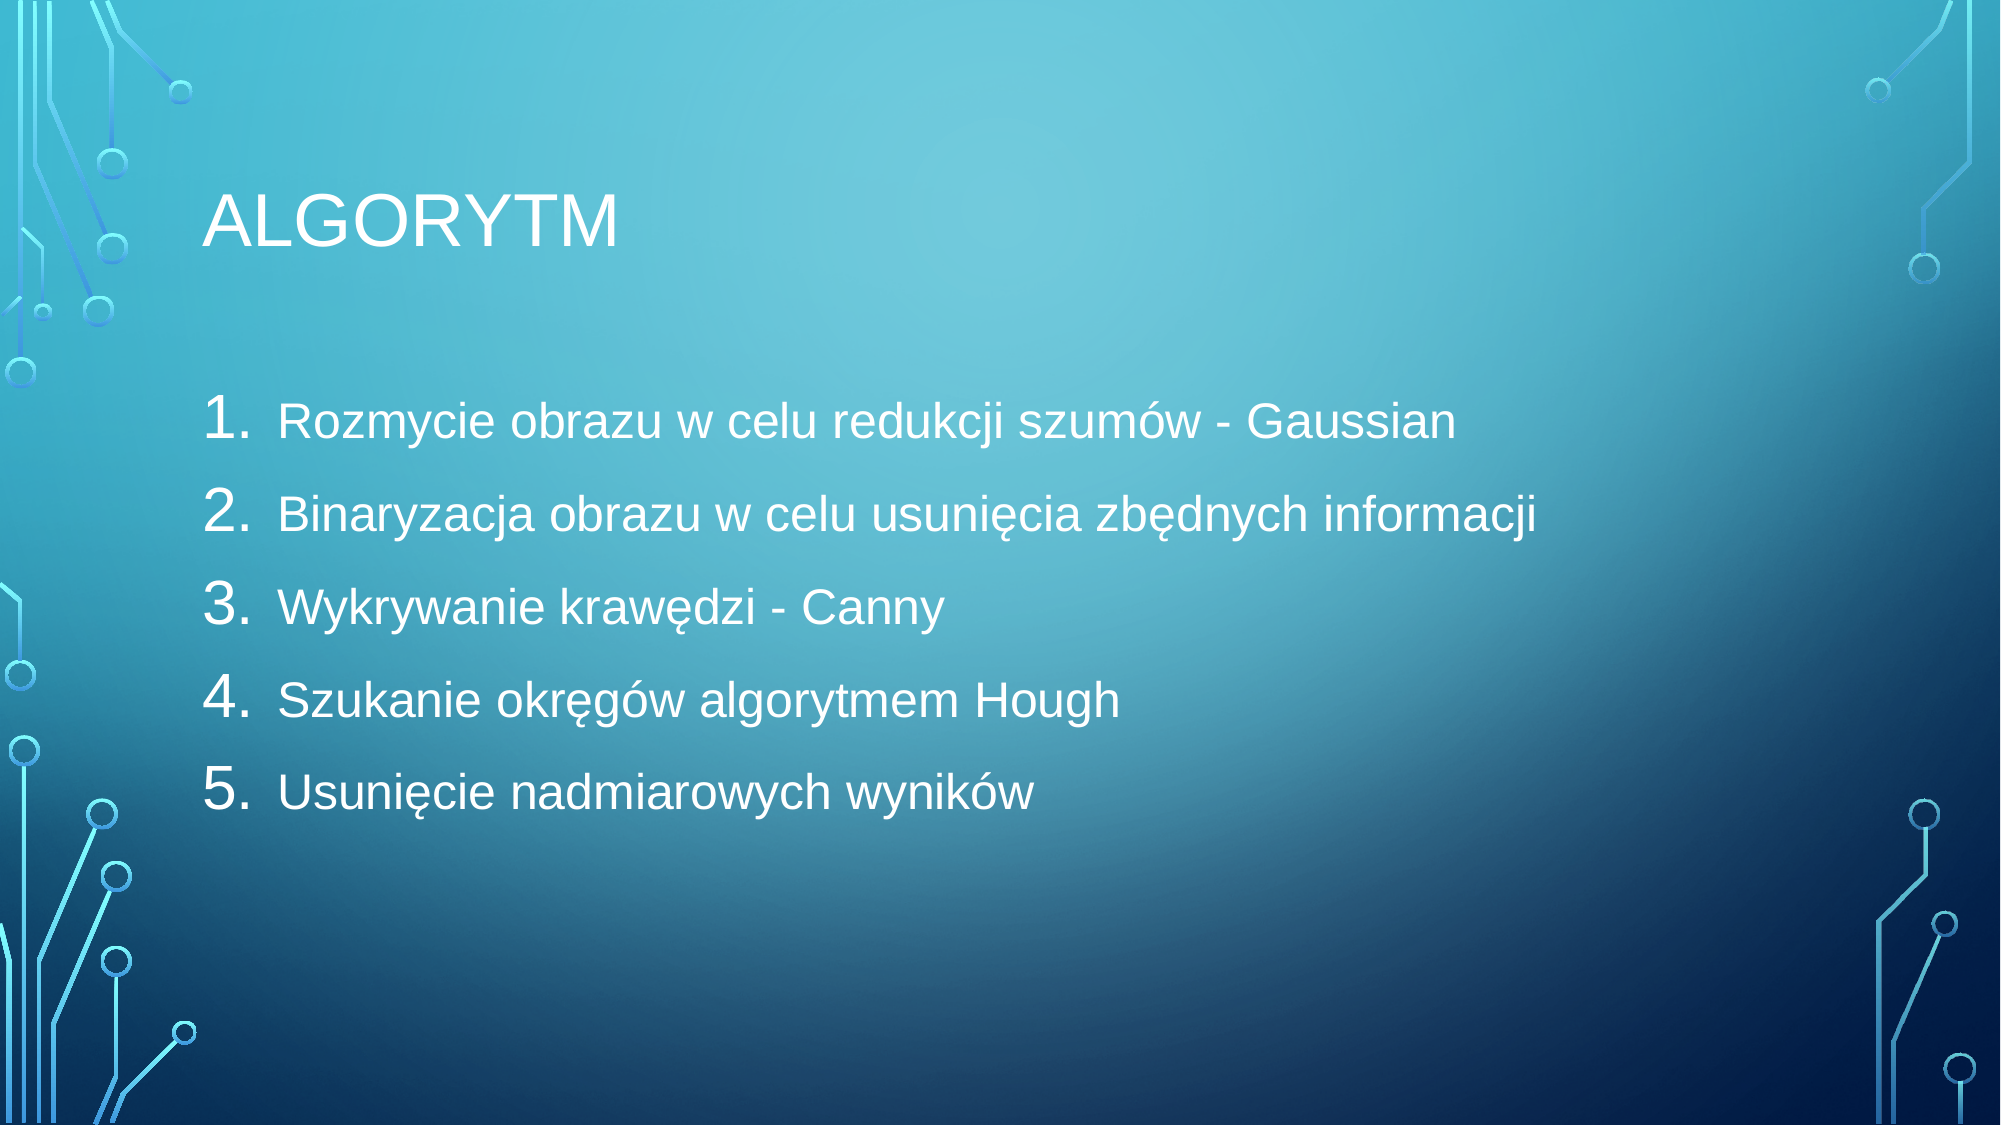

# Algorytm
Rozmycie obrazu w celu redukcji szumów - Gaussian
Binaryzacja obrazu w celu usunięcia zbędnych informacji
Wykrywanie krawędzi - Canny
Szukanie okręgów algorytmem Hough
Usunięcie nadmiarowych wyników